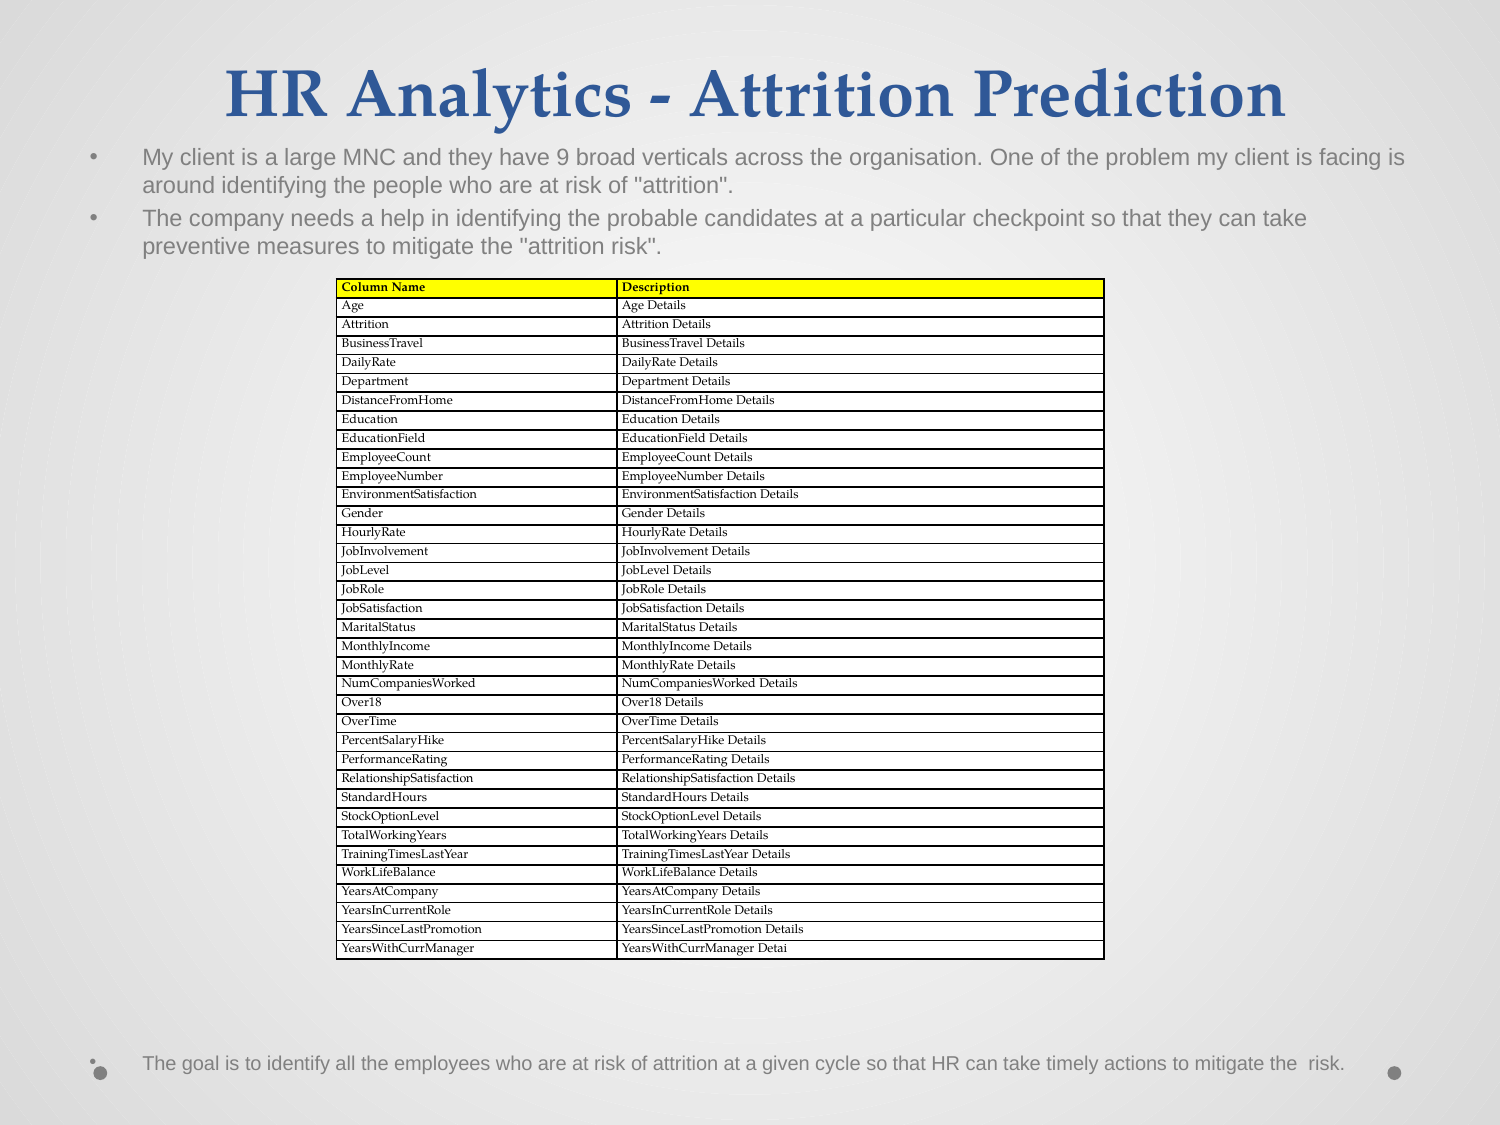

# HR Analytics - Attrition Prediction

My client is a large MNC and they have 9 broad verticals across the organisation. One of the problem my client is facing is around identifying the people who are at risk of "attrition".
The company needs a help in identifying the probable candidates at a particular checkpoint so that they can take preventive measures to mitigate the "attrition risk".

| Column Name | Description |
| --- | --- |
| Age | Age Details |
| Attrition | Attrition Details |
| BusinessTravel | BusinessTravel Details |
| DailyRate | DailyRate Details |
| Department | Department Details |
| DistanceFromHome | DistanceFromHome Details |
| Education | Education Details |
| EducationField | EducationField Details |
| EmployeeCount | EmployeeCount Details |
| EmployeeNumber | EmployeeNumber Details |
| EnvironmentSatisfaction | EnvironmentSatisfaction Details |
| Gender | Gender Details |
| HourlyRate | HourlyRate Details |
| JobInvolvement | JobInvolvement Details |
| JobLevel | JobLevel Details |
| JobRole | JobRole Details |
| JobSatisfaction | JobSatisfaction Details |
| MaritalStatus | MaritalStatus Details |
| MonthlyIncome | MonthlyIncome Details |
| MonthlyRate | MonthlyRate Details |
| NumCompaniesWorked | NumCompaniesWorked Details |
| Over18 | Over18 Details |
| OverTime | OverTime Details |
| PercentSalaryHike | PercentSalaryHike Details |
| PerformanceRating | PerformanceRating Details |
| RelationshipSatisfaction | RelationshipSatisfaction Details |
| StandardHours | StandardHours Details |
| StockOptionLevel | StockOptionLevel Details |
| TotalWorkingYears | TotalWorkingYears Details |
| TrainingTimesLastYear | TrainingTimesLastYear Details |
| WorkLifeBalance | WorkLifeBalance Details |
| YearsAtCompany | YearsAtCompany Details |
| YearsInCurrentRole | YearsInCurrentRole Details |
| YearsSinceLastPromotion | YearsSinceLastPromotion Details |
| YearsWithCurrManager | YearsWithCurrManager Detai |

The goal is to identify all the employees who are at risk of attrition at a given cycle so that HR can take timely actions to mitigate the  risk.